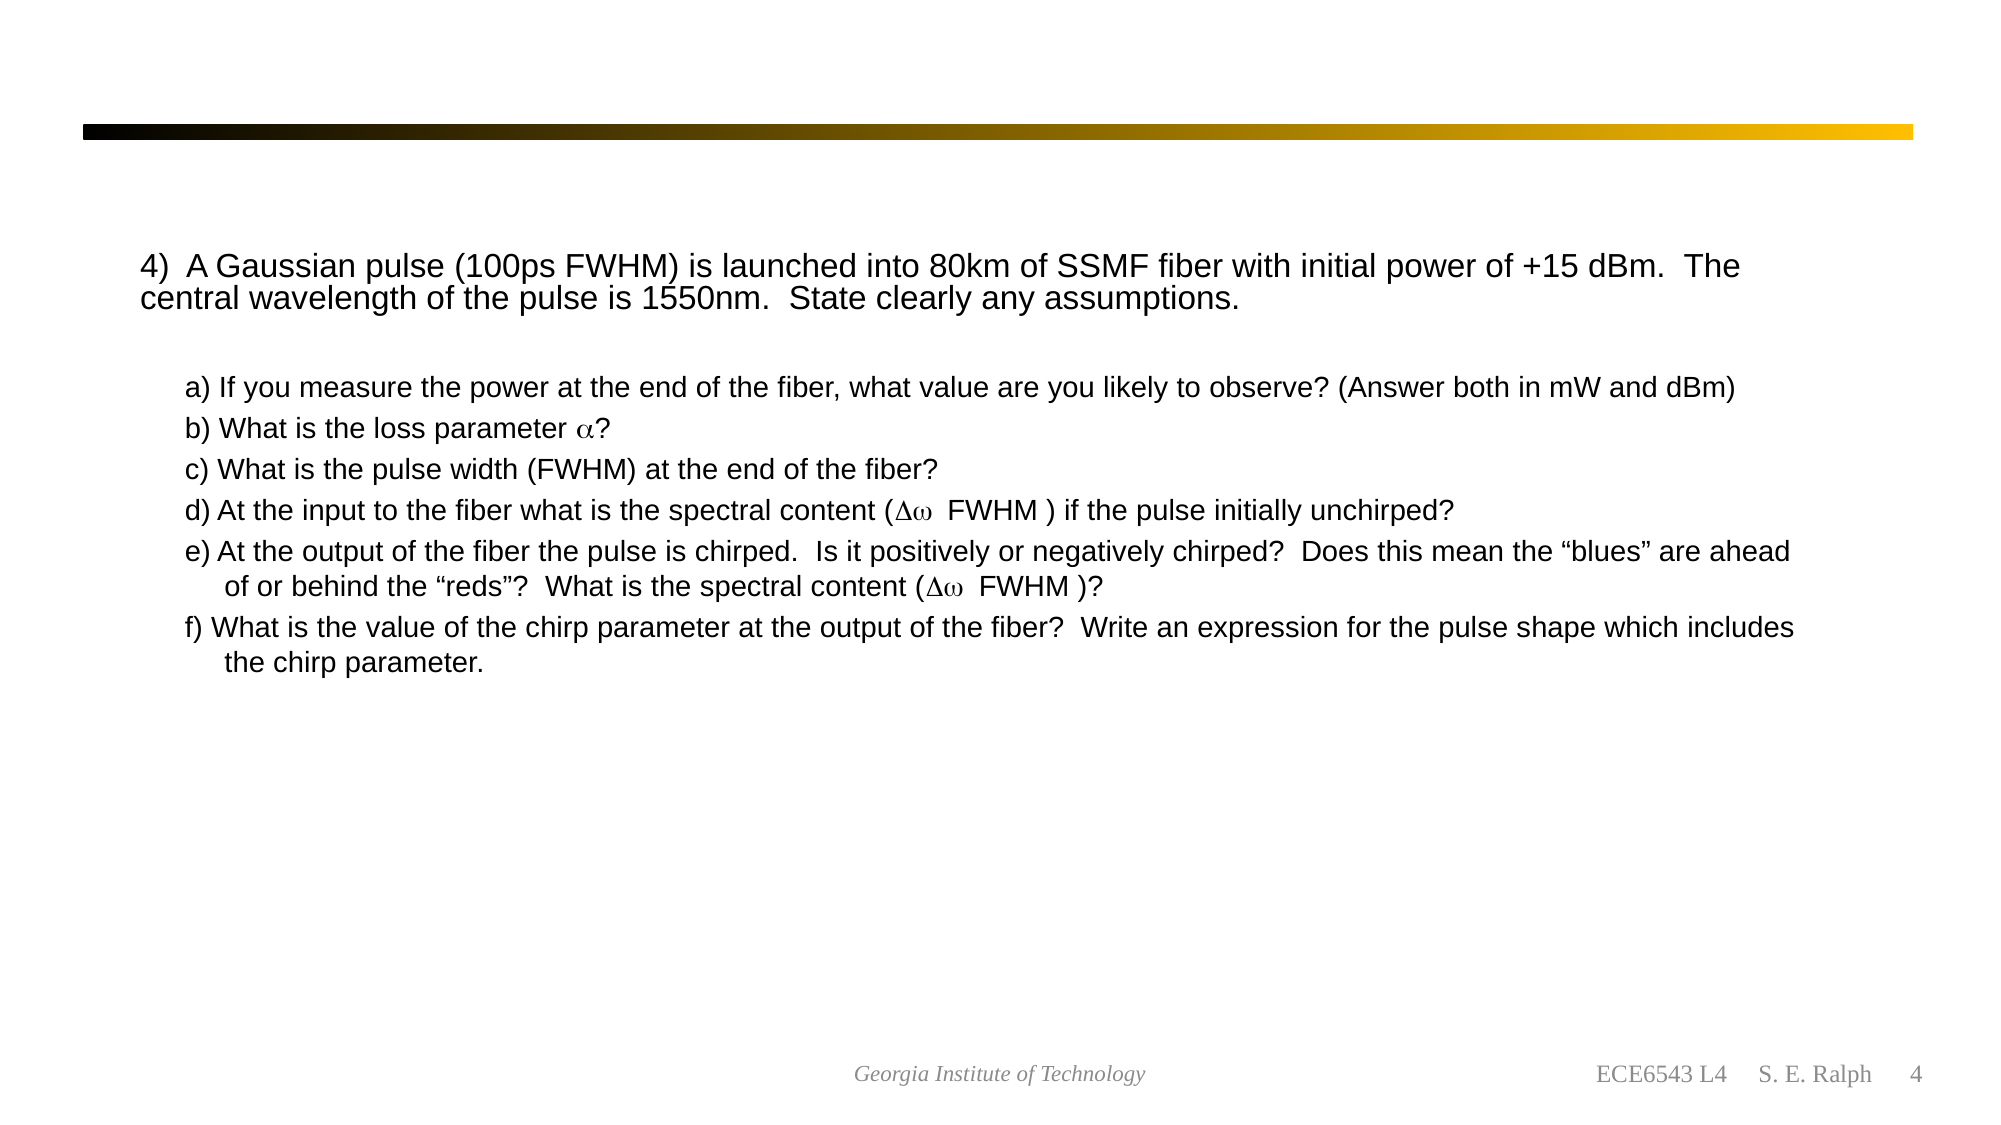

#

4)  A Gaussian pulse (100ps FWHM) is launched into 80km of SSMF fiber with initial power of +15 dBm.  The central wavelength of the pulse is 1550nm.  State clearly any assumptions.

a) If you measure the power at the end of the fiber, what value are you likely to observe? (Answer both in mW and dBm)
b) What is the loss parameter α?
c) What is the pulse width (FWHM) at the end of the fiber?
d) At the input to the fiber what is the spectral content (Δω FWHM ) if the pulse initially unchirped?
e) At the output of the fiber the pulse is chirped.  Is it positively or negatively chirped?  Does this mean the “blues” are ahead of or behind the “reds”?  What is the spectral content (Δω FWHM )?
f) What is the value of the chirp parameter at the output of the fiber?  Write an expression for the pulse shape which includes the chirp parameter.

ECE6543 L4     S. E. Ralph      4
Georgia Institute of Technology